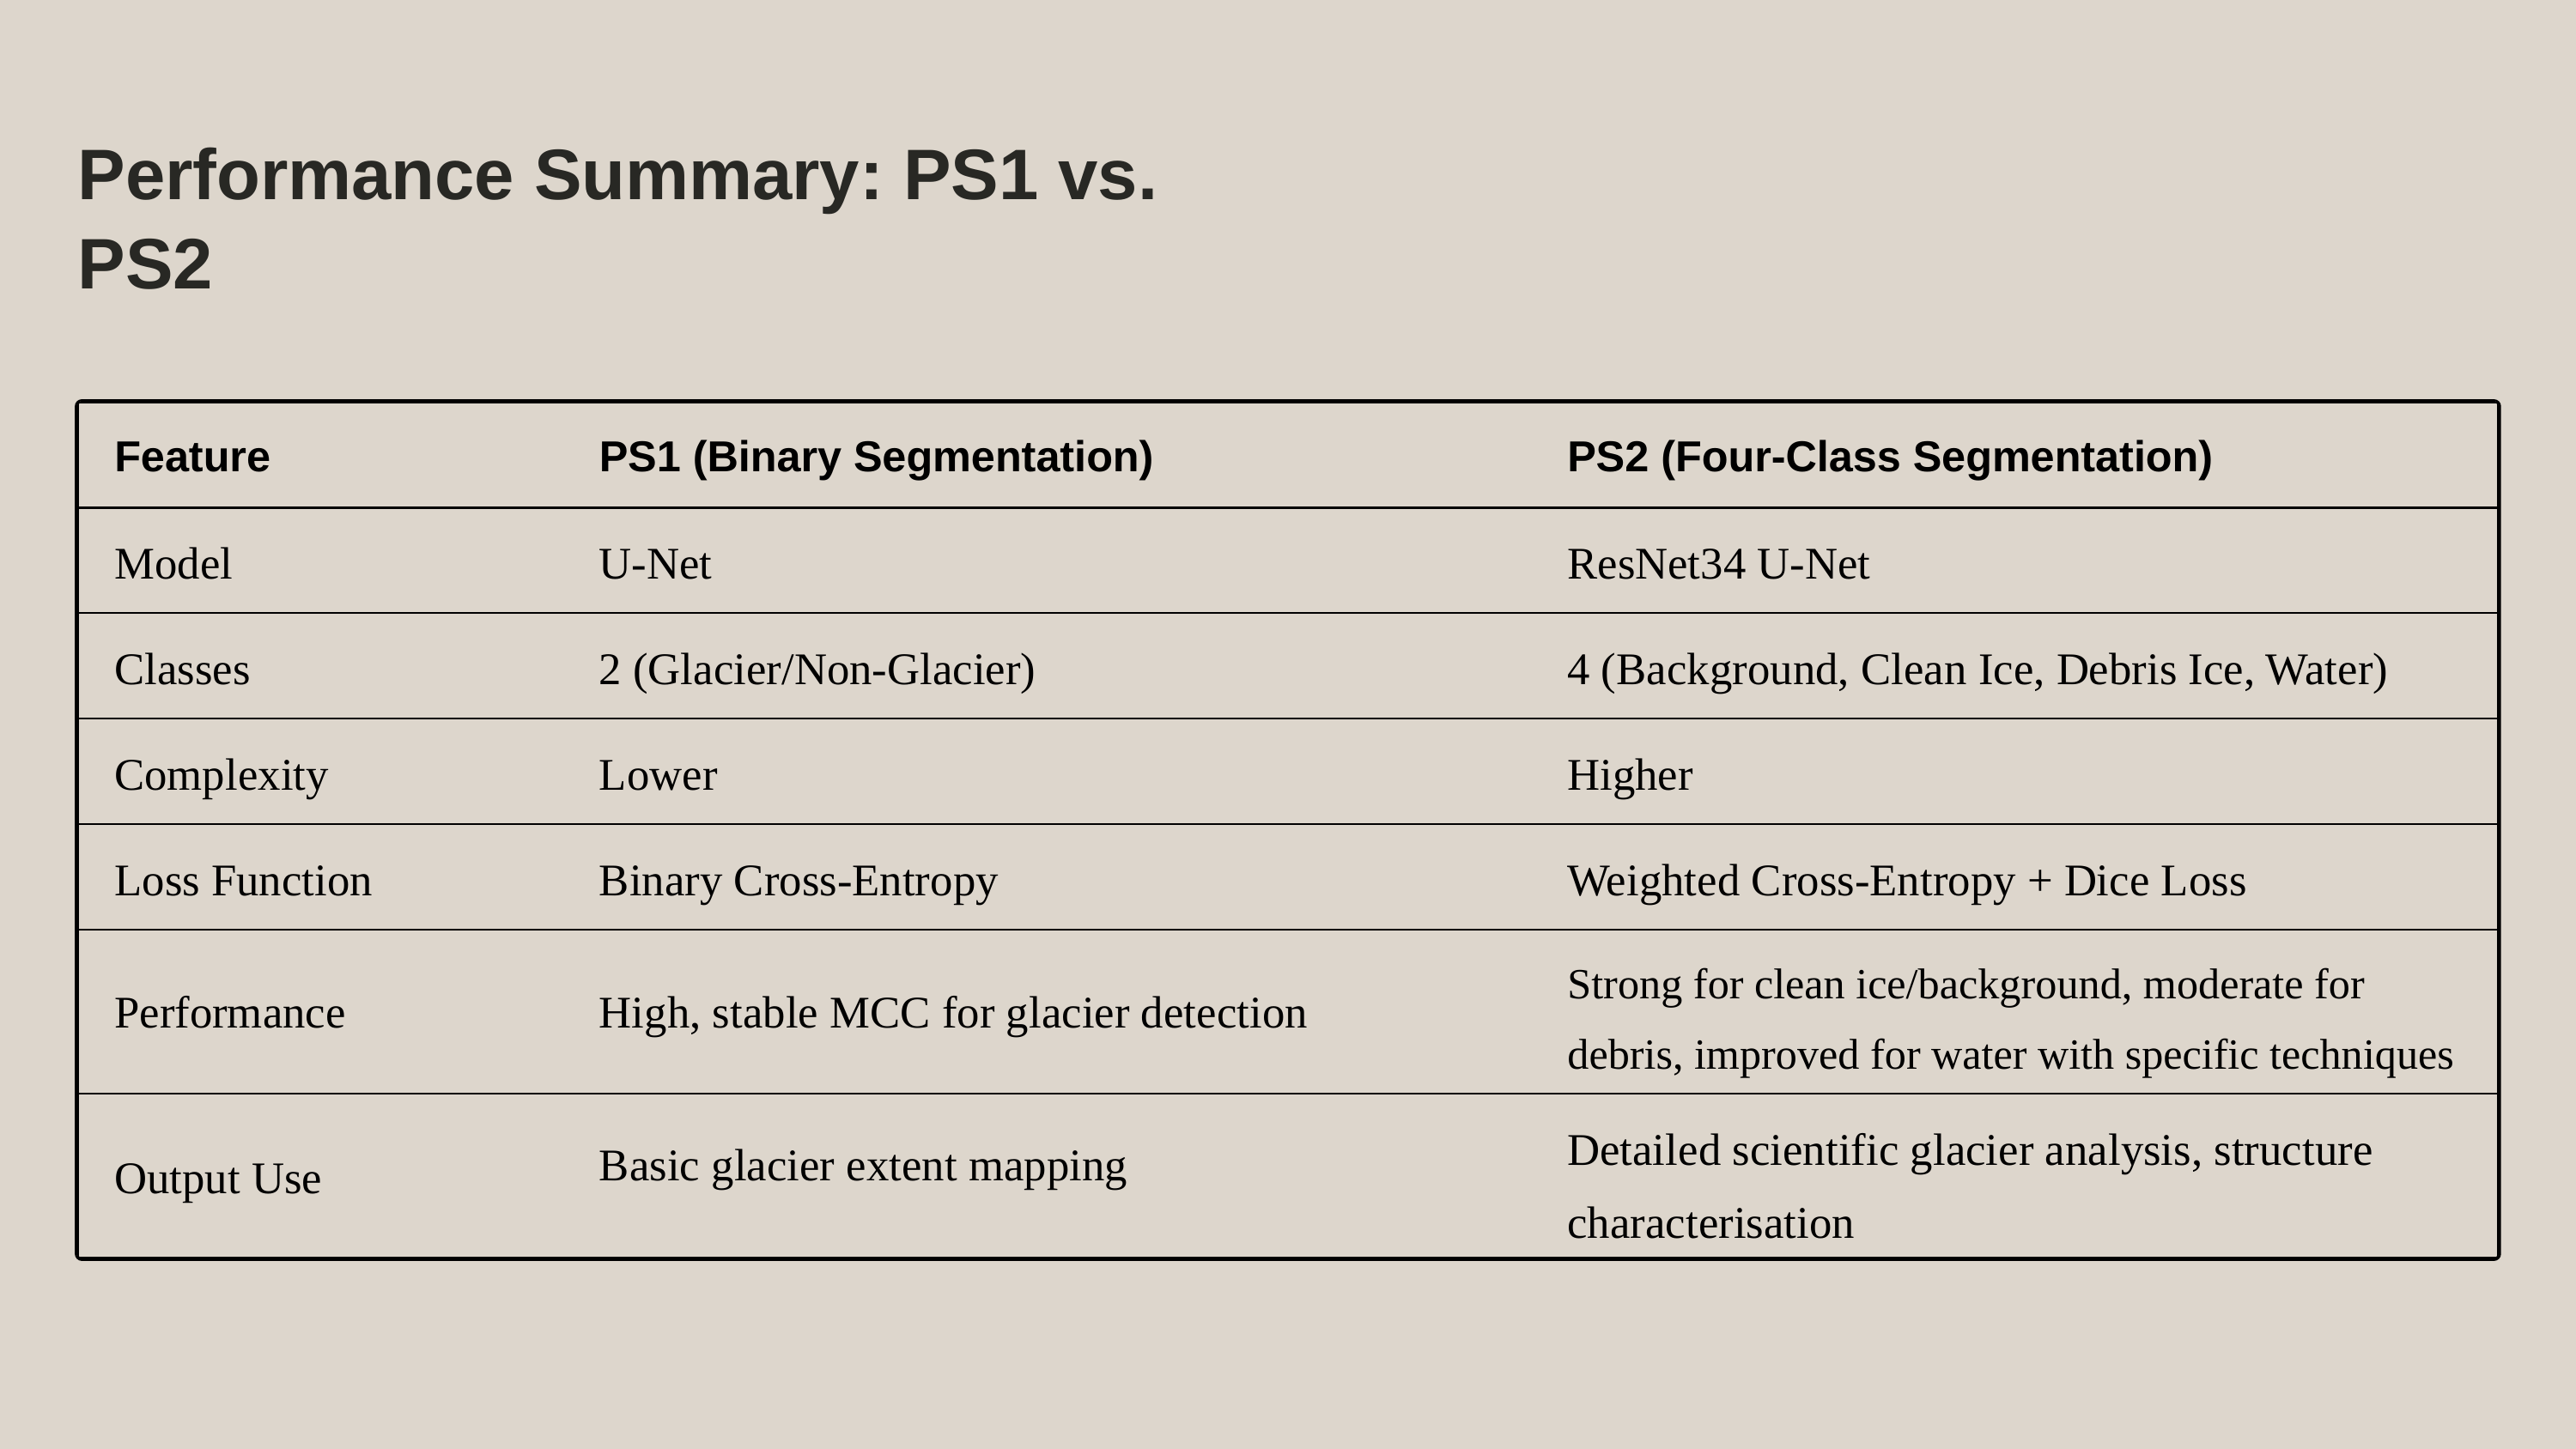

Performance Summary: PS1 vs. PS2

Feature
PS1 (Binary Segmentation)
PS2 (Four-Class Segmentation)

Model
U-Net
ResNet34 U-Net

Classes
2 (Glacier/Non-Glacier)
4 (Background, Clean Ice, Debris Ice, Water)

Complexity
Lower
Higher

Loss Function
Binary Cross-Entropy
Weighted Cross-Entropy + Dice Loss

Strong for clean ice/background, moderate for debris, improved for water with specific techniques
Performance
High, stable MCC for glacier detection

Detailed scientific glacier analysis, structure characterisation
Basic glacier extent mapping
Output Use